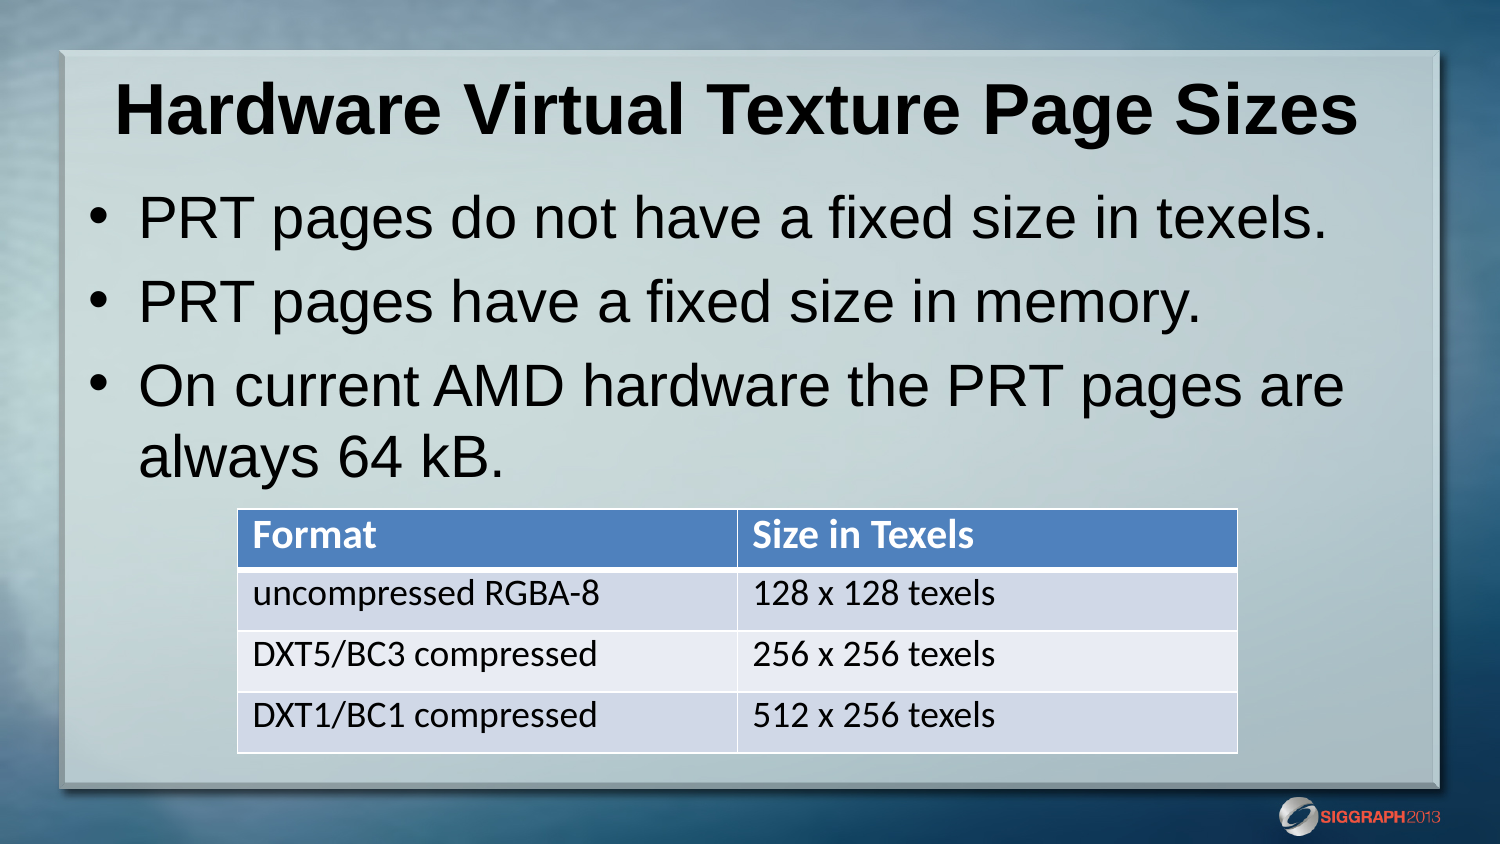

# Hardware Virtual Texture Page Sizes
PRT pages do not have a fixed size in texels.
PRT pages have a fixed size in memory.
On current AMD hardware the PRT pages are always 64 kB.
| Format | Size in Texels |
| --- | --- |
| uncompressed RGBA-8 | 128 x 128 texels |
| DXT5/BC3 compressed | 256 x 256 texels |
| DXT1/BC1 compressed | 512 x 256 texels |